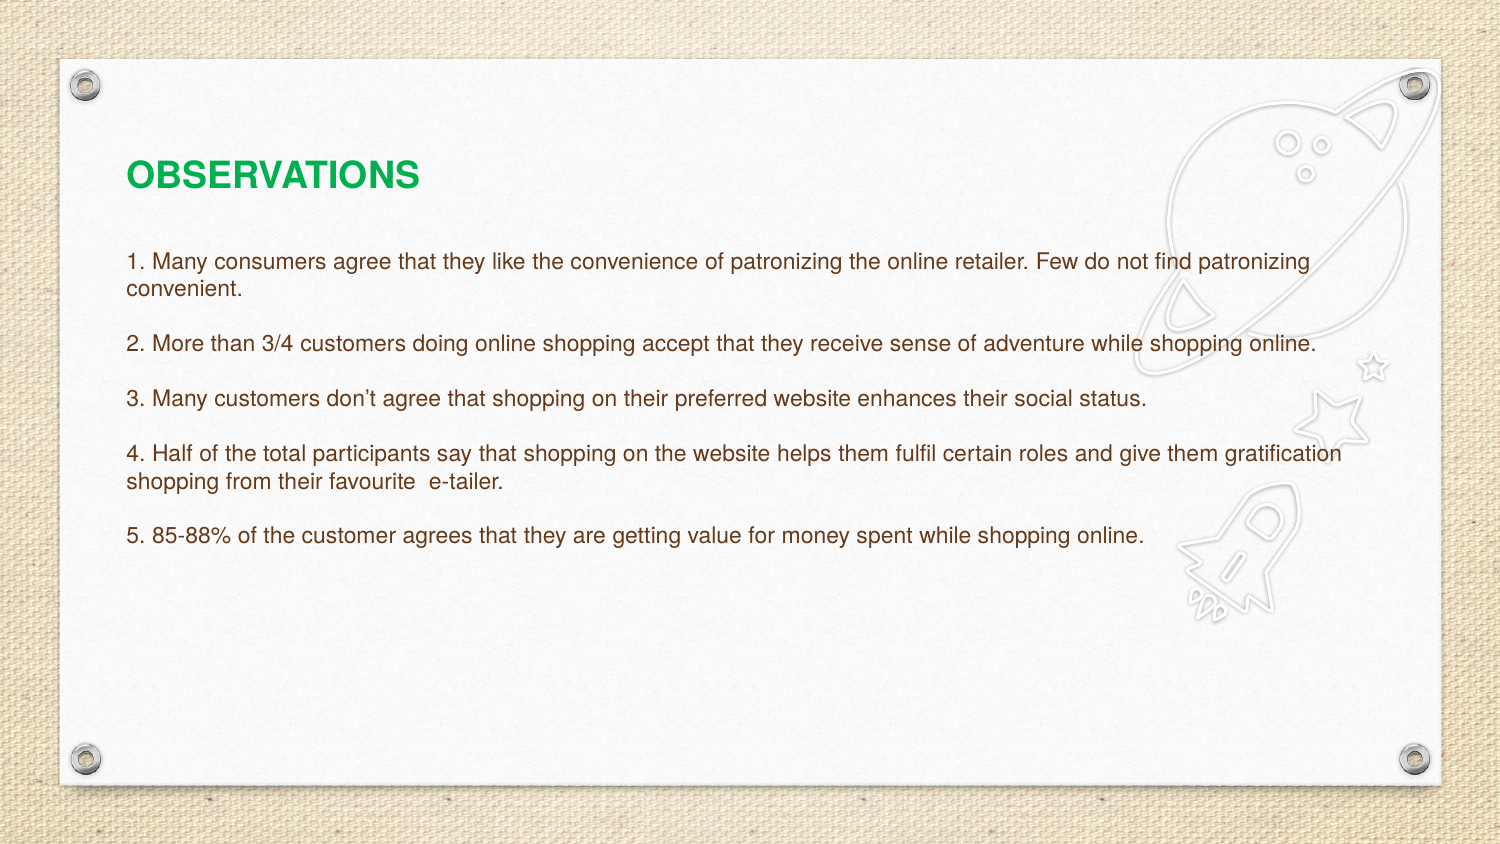

OBSERVATIONS
1. Many consumers agree that they like the convenience of patronizing the online retailer. Few do not find patronizing convenient.

2. More than 3/4 customers doing online shopping accept that they receive sense of adventure while shopping online.

3. Many customers don’t agree that shopping on their preferred website enhances their social status.

4. Half of the total participants say that shopping on the website helps them fulfil certain roles and give them gratification shopping from their favourite  e-tailer.

5. 85-88% of the customer agrees that they are getting value for money spent while shopping online.